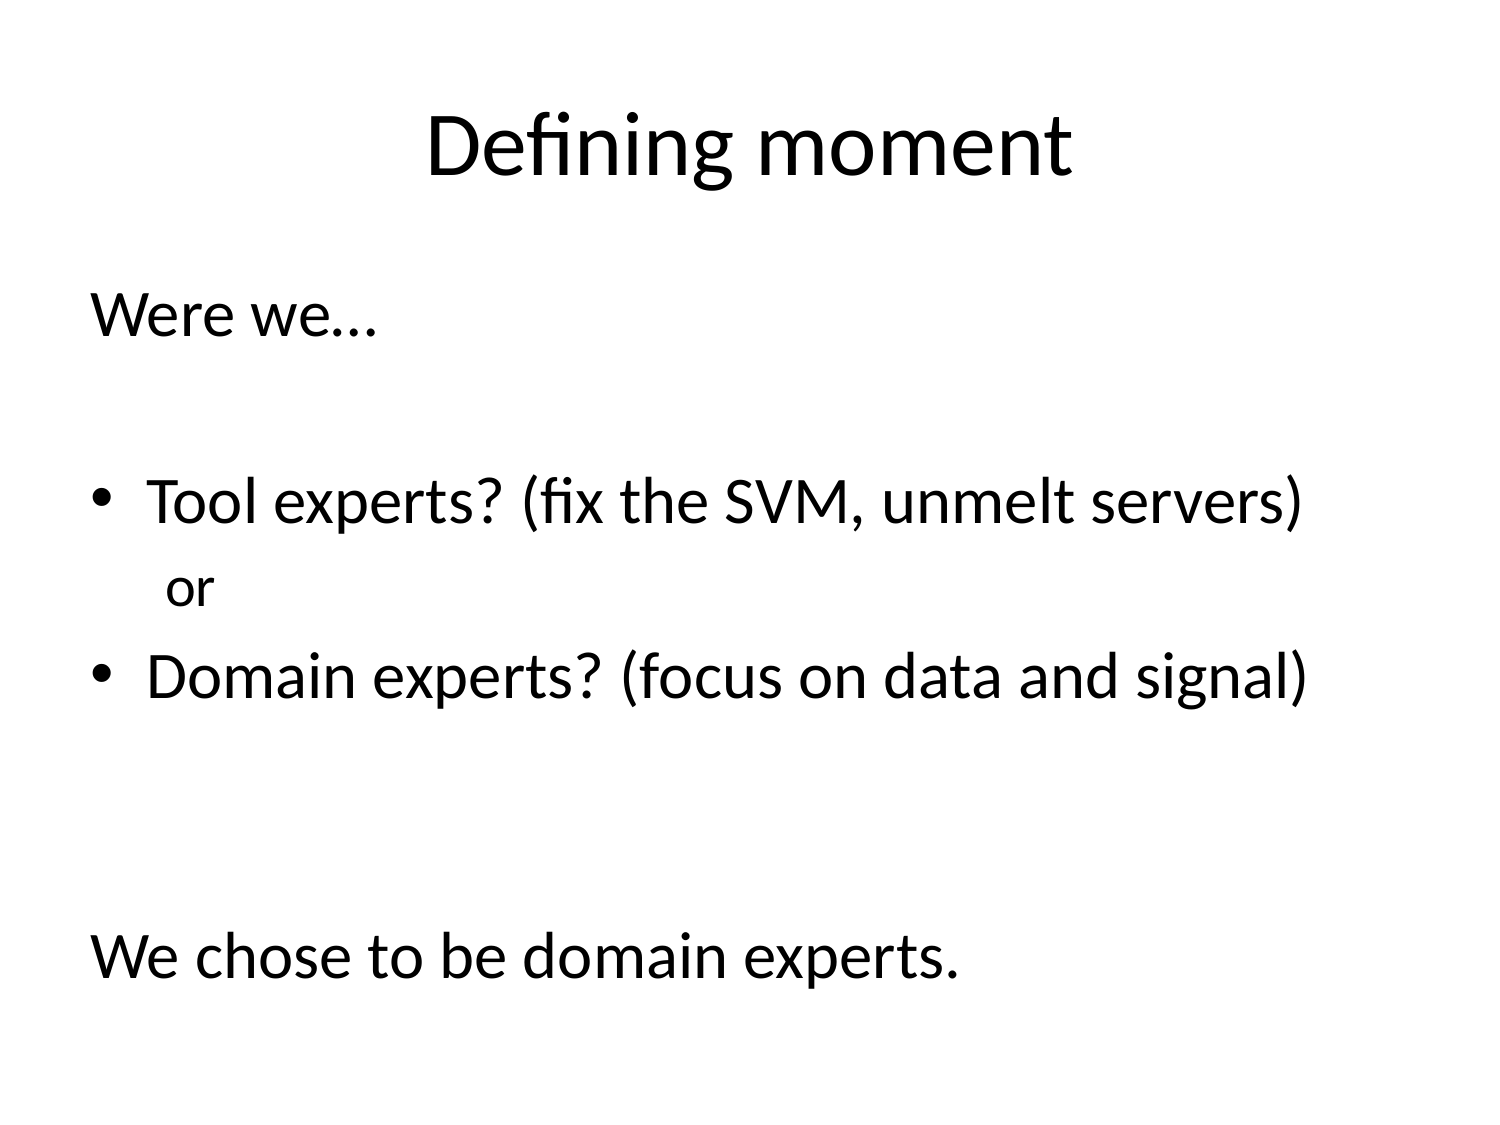

# Defining moment
Were we…

Tool experts? (fix the SVM, unmelt servers)
or
Domain experts? (focus on data and signal)

We chose to be domain experts.